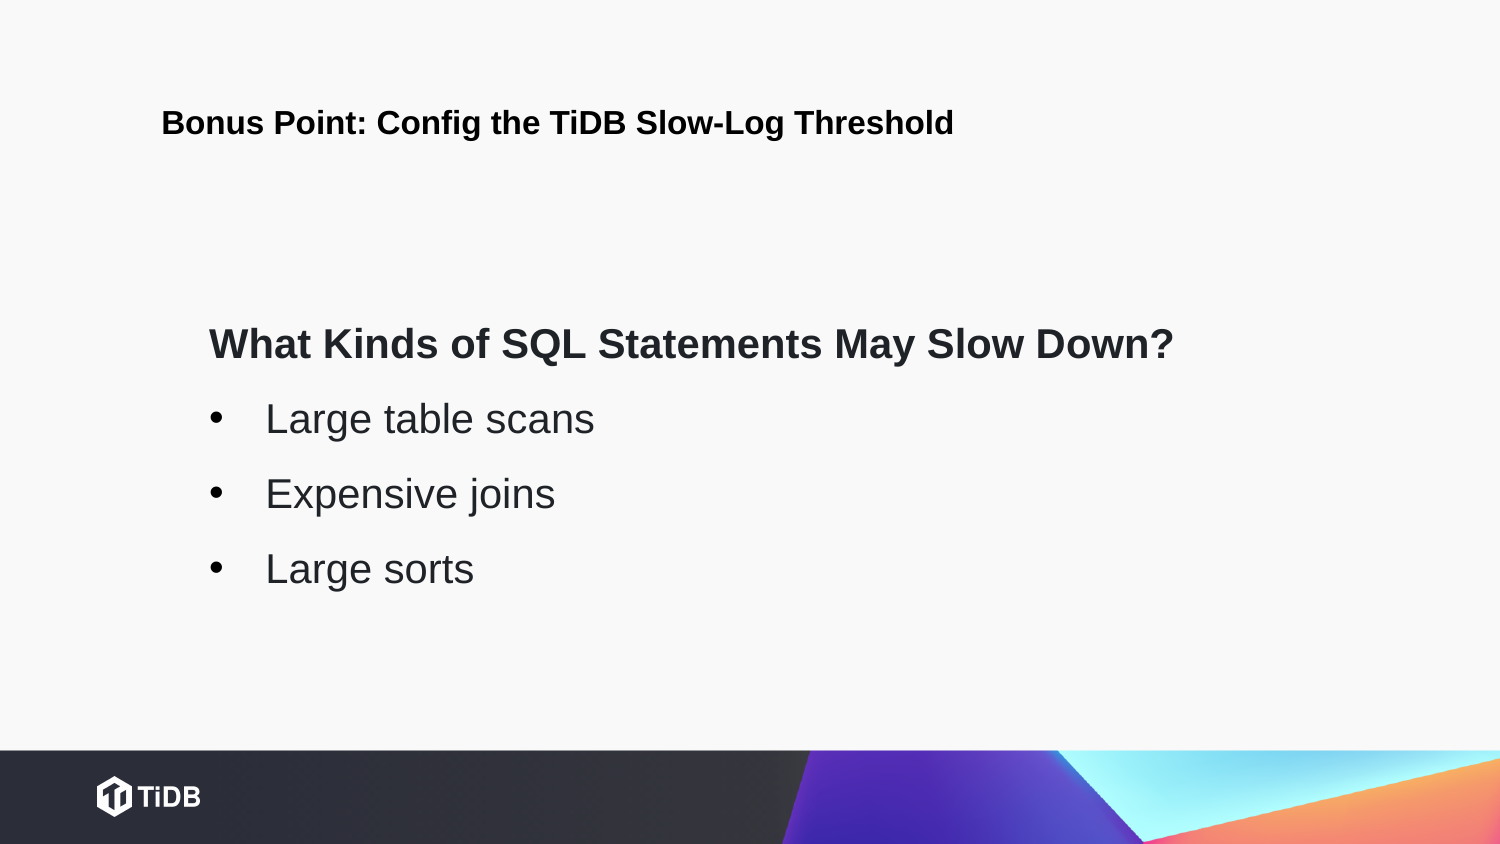

Bonus Point: Config the TiDB Slow-Log Threshold
What Kinds of SQL Statements May Slow Down?
Large table scans
Expensive joins
Large sorts